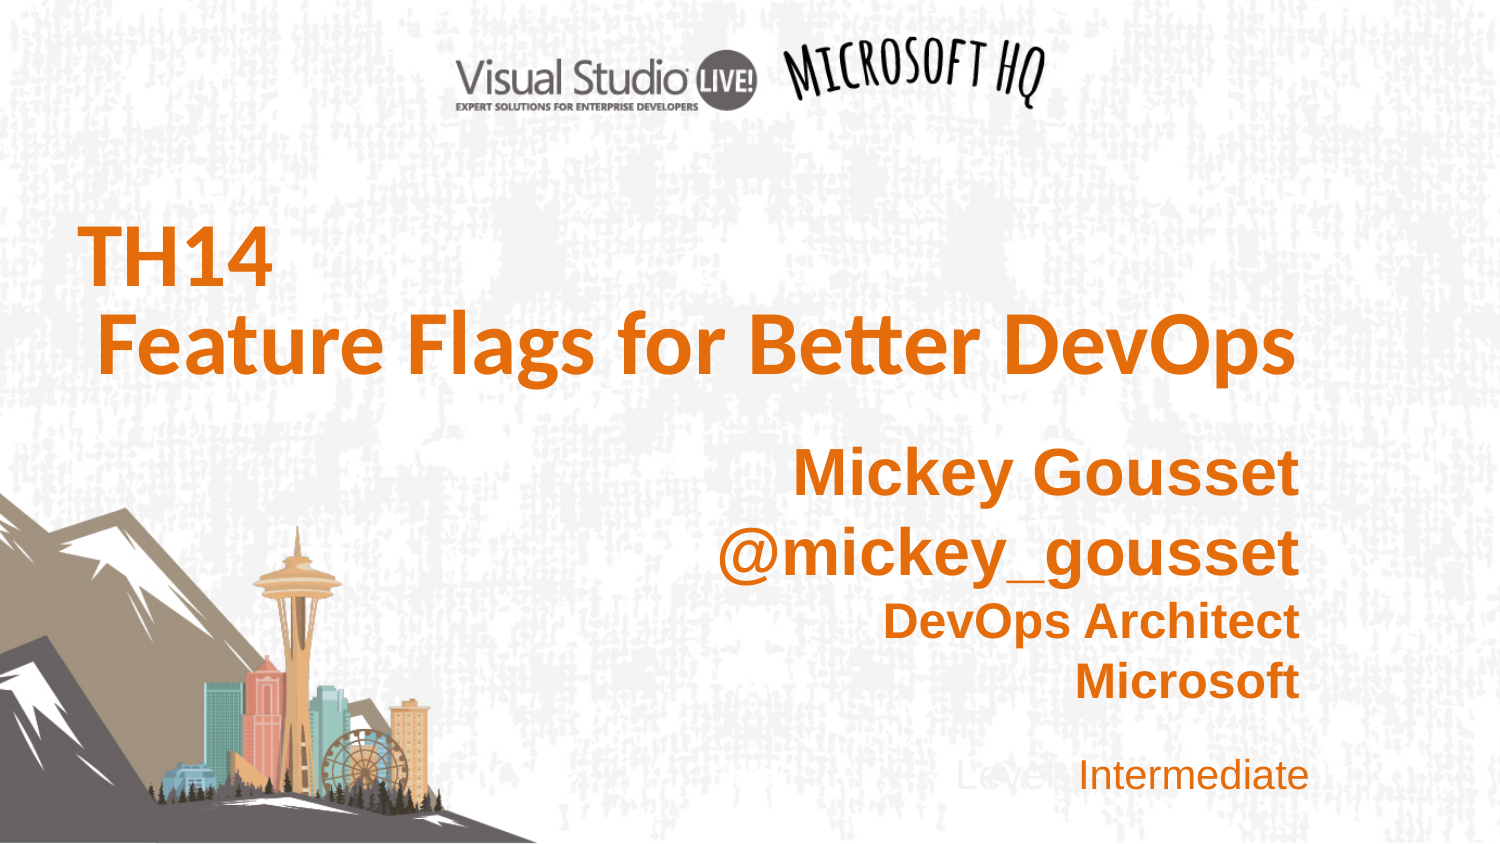

TH14
Feature Flags for Better DevOps
Mickey Gousset
@mickey_gousset
DevOps Architect
Microsoft

Level: Intermediate